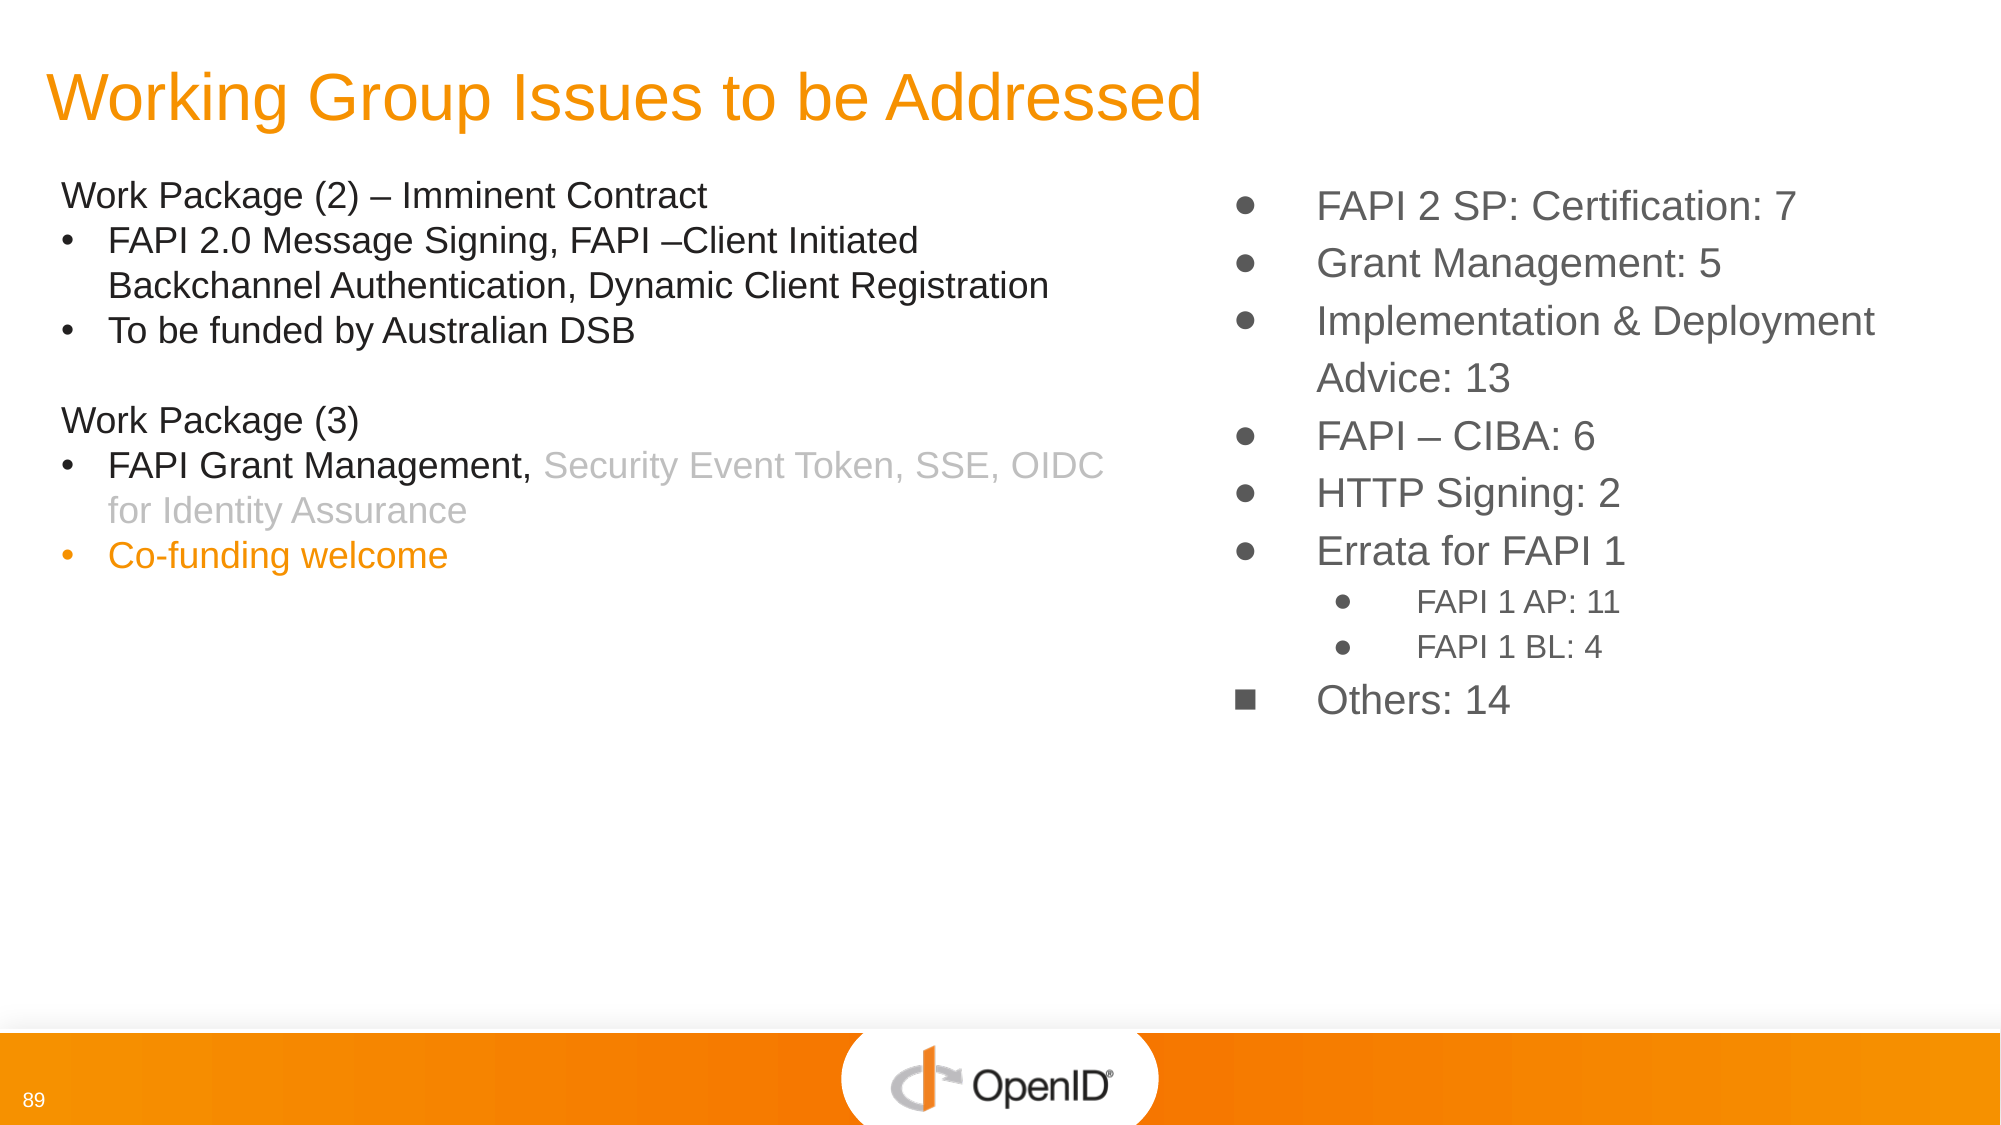

# Working Group Issues to be Addressed
Work Package (2) – Imminent Contract
FAPI 2.0 Message Signing, FAPI –Client Initiated Backchannel Authentication, Dynamic Client Registration
To be funded by Australian DSB

Work Package (3)
FAPI Grant Management, Security Event Token, SSE, OIDC for Identity Assurance
Co-funding welcome
FAPI 2 SP: Certification: 7
Grant Management: 5
Implementation & Deployment Advice: 13
FAPI – CIBA: 6
HTTP Signing: 2
Errata for FAPI 1
FAPI 1 AP: 11
FAPI 1 BL: 4
Others: 14